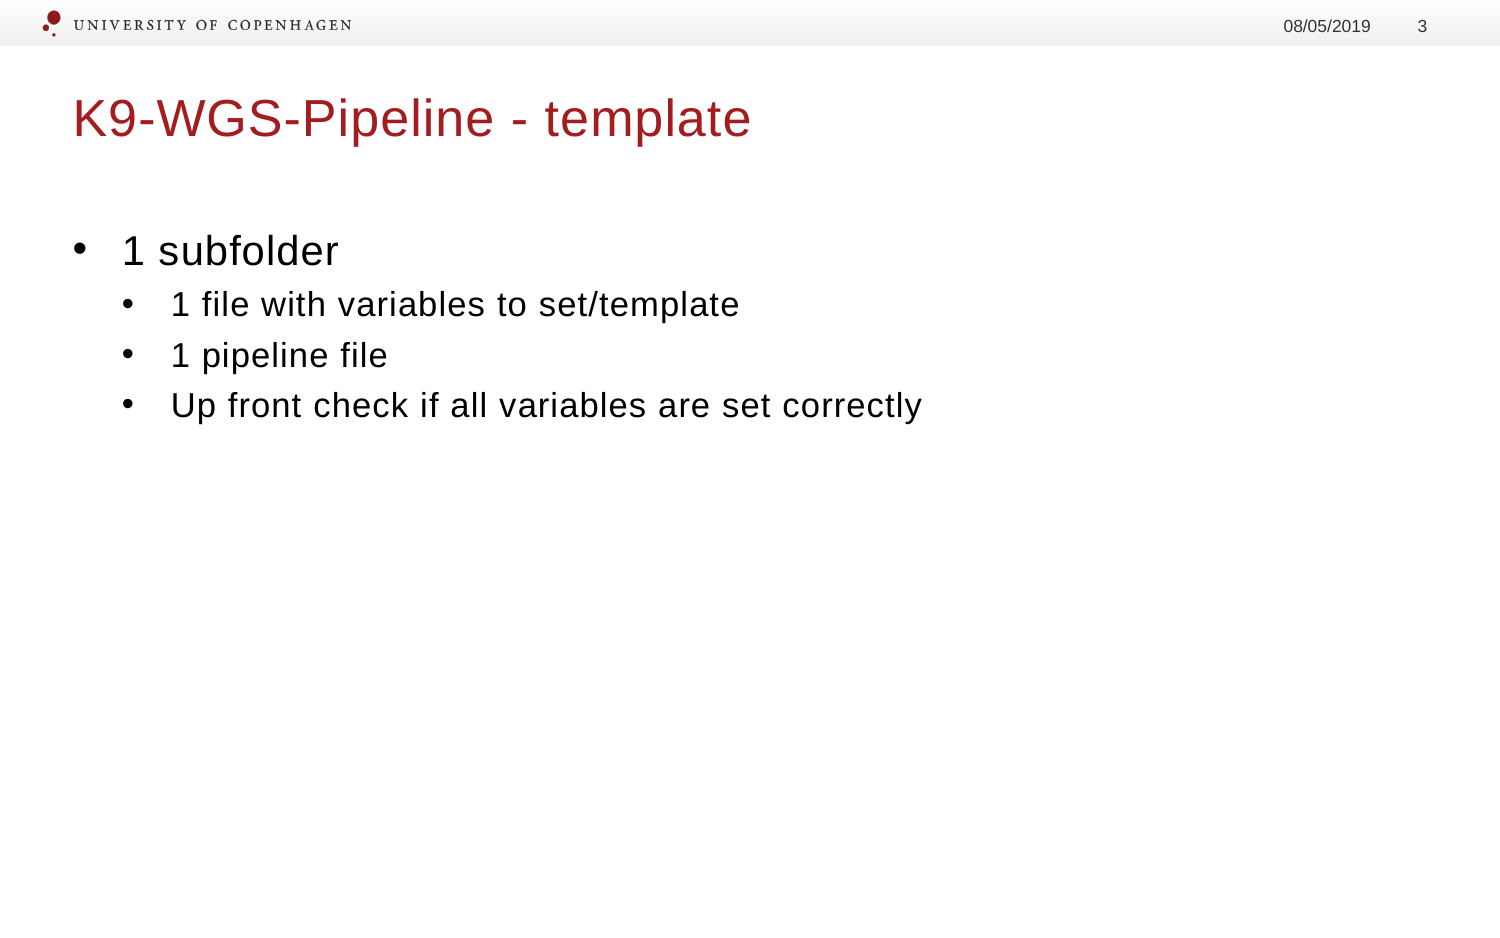

08/05/2019
3
# K9-WGS-Pipeline - template
1 subfolder
1 file with variables to set/template
1 pipeline file
Up front check if all variables are set correctly